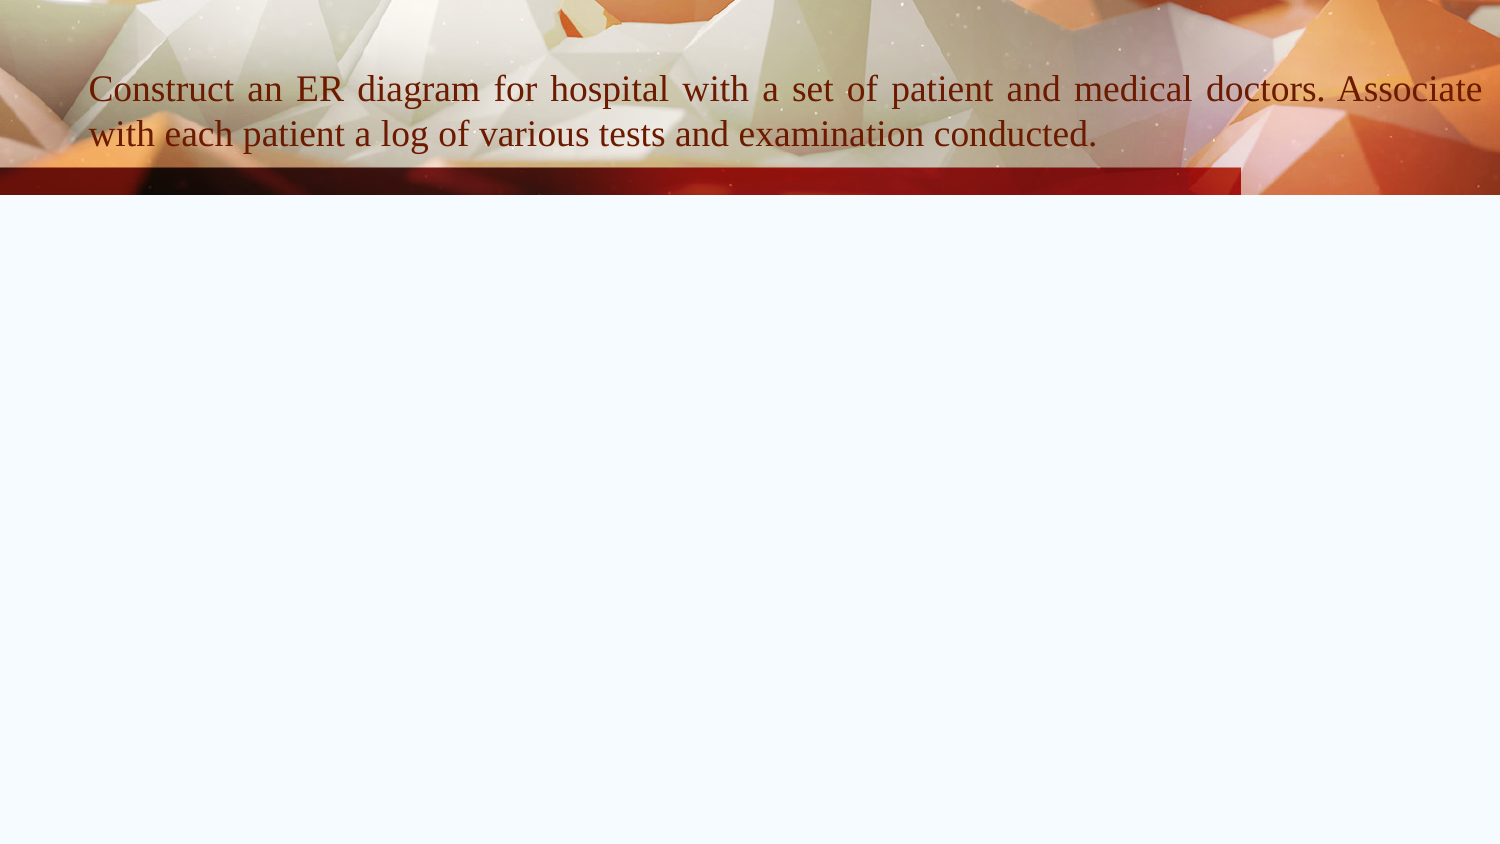

# Construct an ER diagram for hospital with a set of patient and medical doctors. Associate with each patient a log of various tests and examination conducted.